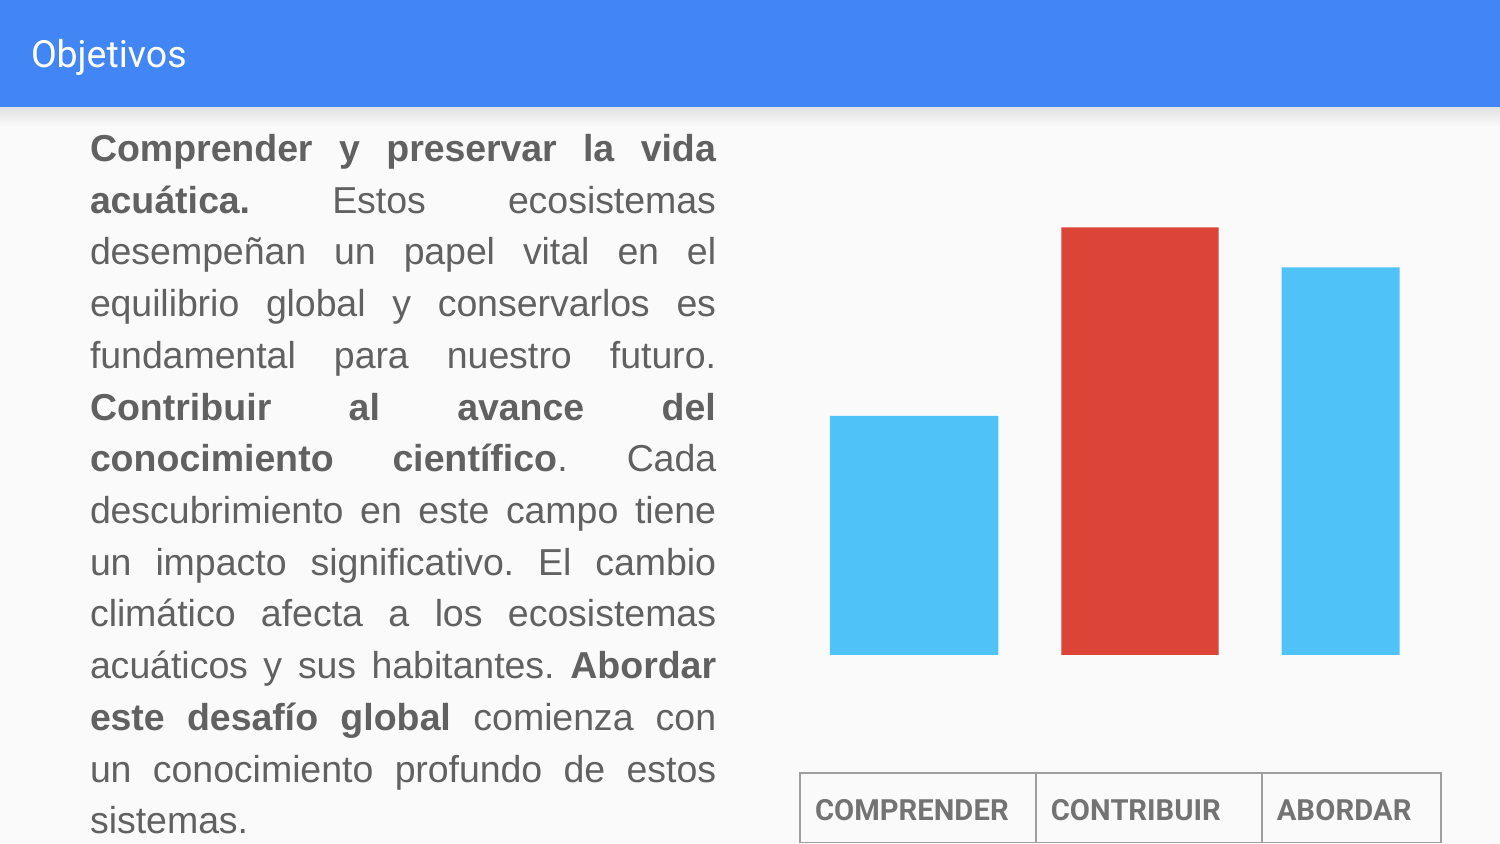

# Objetivos
Comprender y preservar la vida acuática. Estos ecosistemas desempeñan un papel vital en el equilibrio global y conservarlos es fundamental para nuestro futuro. Contribuir al avance del conocimiento científico. Cada descubrimiento en este campo tiene un impacto significativo. El cambio climático afecta a los ecosistemas acuáticos y sus habitantes. Abordar este desafío global comienza con un conocimiento profundo de estos sistemas.

| COMPRENDER | CONTRIBUIR | ABORDAR |
| --- | --- | --- |